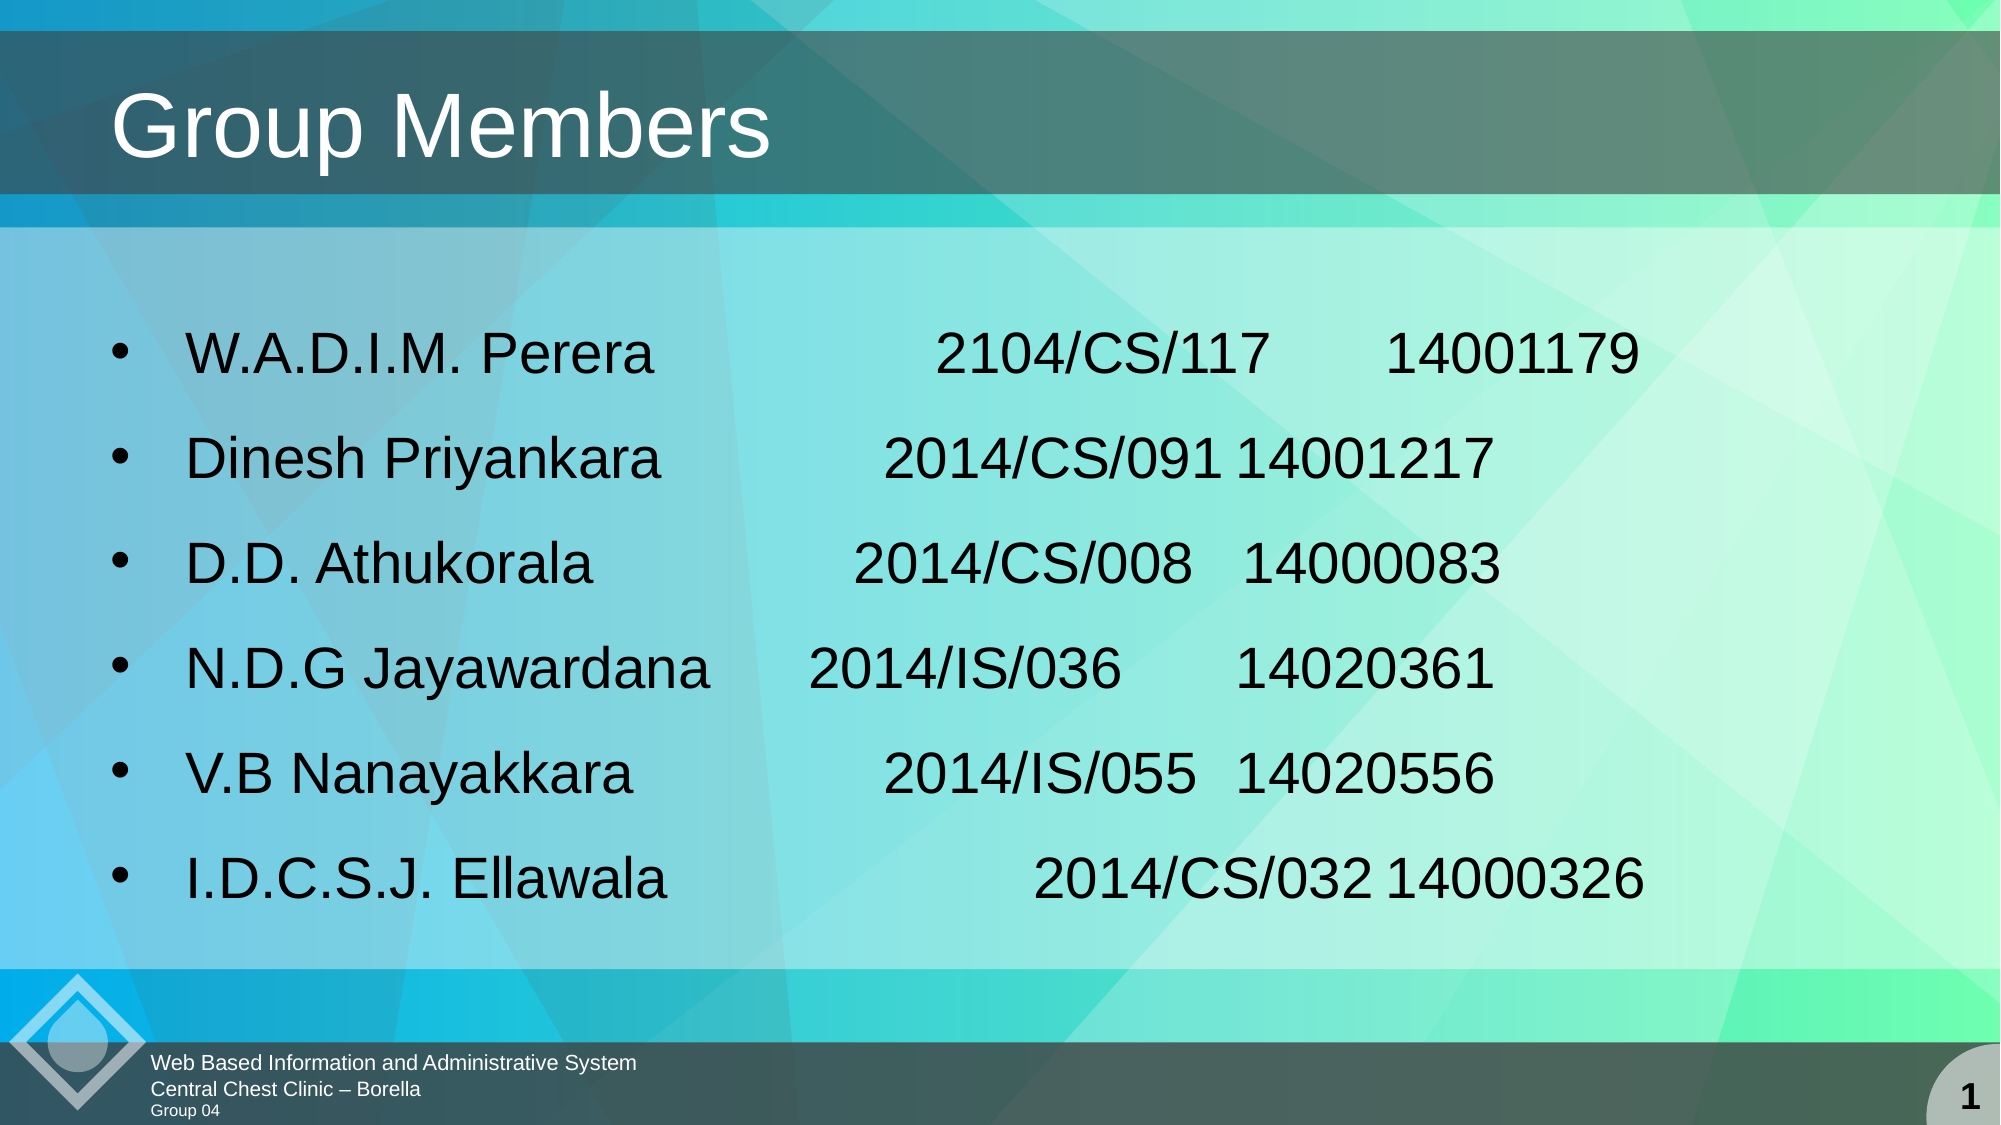

Group Members

W.A.D.I.M. Perera        	2104/CS/117	14001179
Dinesh Priyankara	      2014/CS/091	14001217
D.D. Athukorala                2014/CS/008   14000083
N.D.G Jayawardana      2014/IS/036	14020361
V.B Nanayakkara		      2014/IS/055	14020556
I.D.C.S.J. Ellawala		      2014/CS/032	14000326

Web Based Information and Administrative System
Central Chest Clinic – Borella
Group 04

1